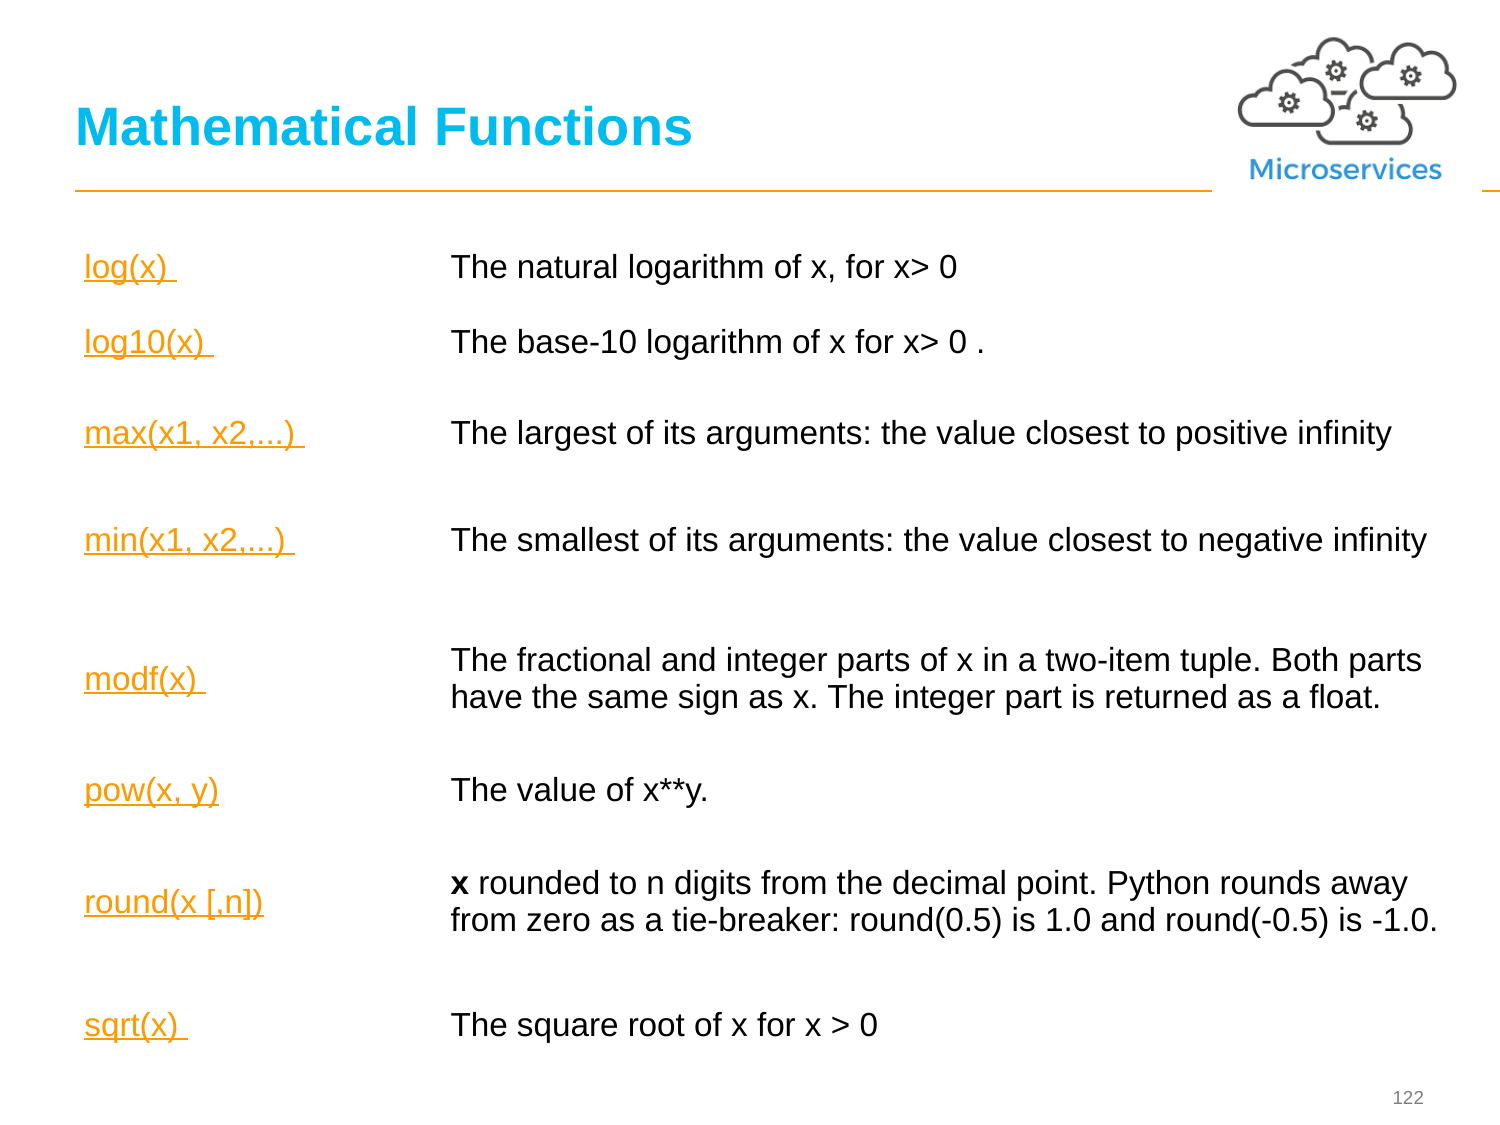

122
# Mathematical Functions
| log(x) | The natural logarithm of x, for x> 0 |
| --- | --- |
| log10(x) | The base-10 logarithm of x for x> 0 . |
| max(x1, x2,...) | The largest of its arguments: the value closest to positive infinity |
| min(x1, x2,...) | The smallest of its arguments: the value closest to negative infinity |
| modf(x) | The fractional and integer parts of x in a two-item tuple. Both parts have the same sign as x. The integer part is returned as a float. |
| pow(x, y) | The value of x\*\*y. |
| round(x [,n]) | x rounded to n digits from the decimal point. Python rounds away from zero as a tie-breaker: round(0.5) is 1.0 and round(-0.5) is -1.0. |
| sqrt(x) | The square root of x for x > 0 |